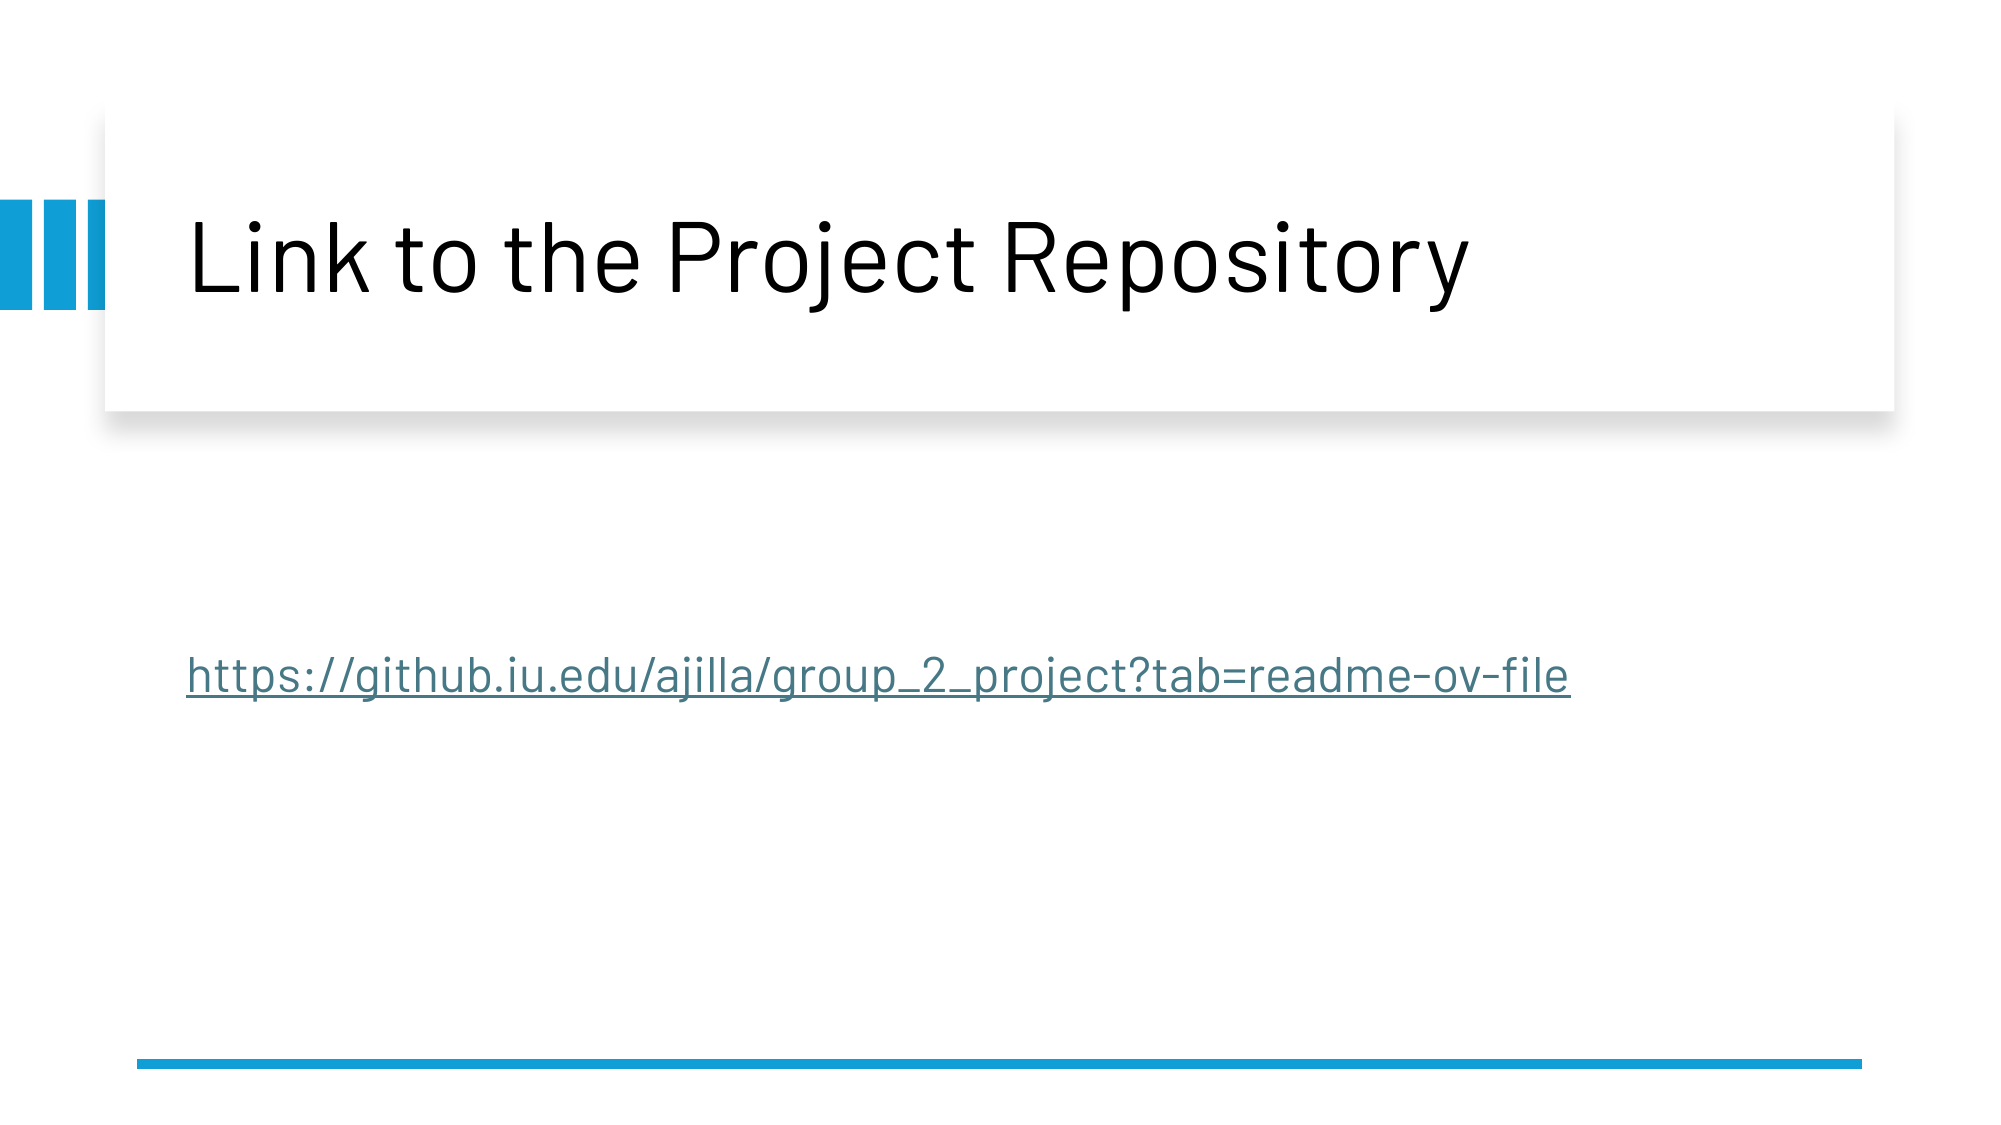

# Link to the Project Repository

https://github.iu.edu/ajilla/group_2_project?tab=readme-ov-file